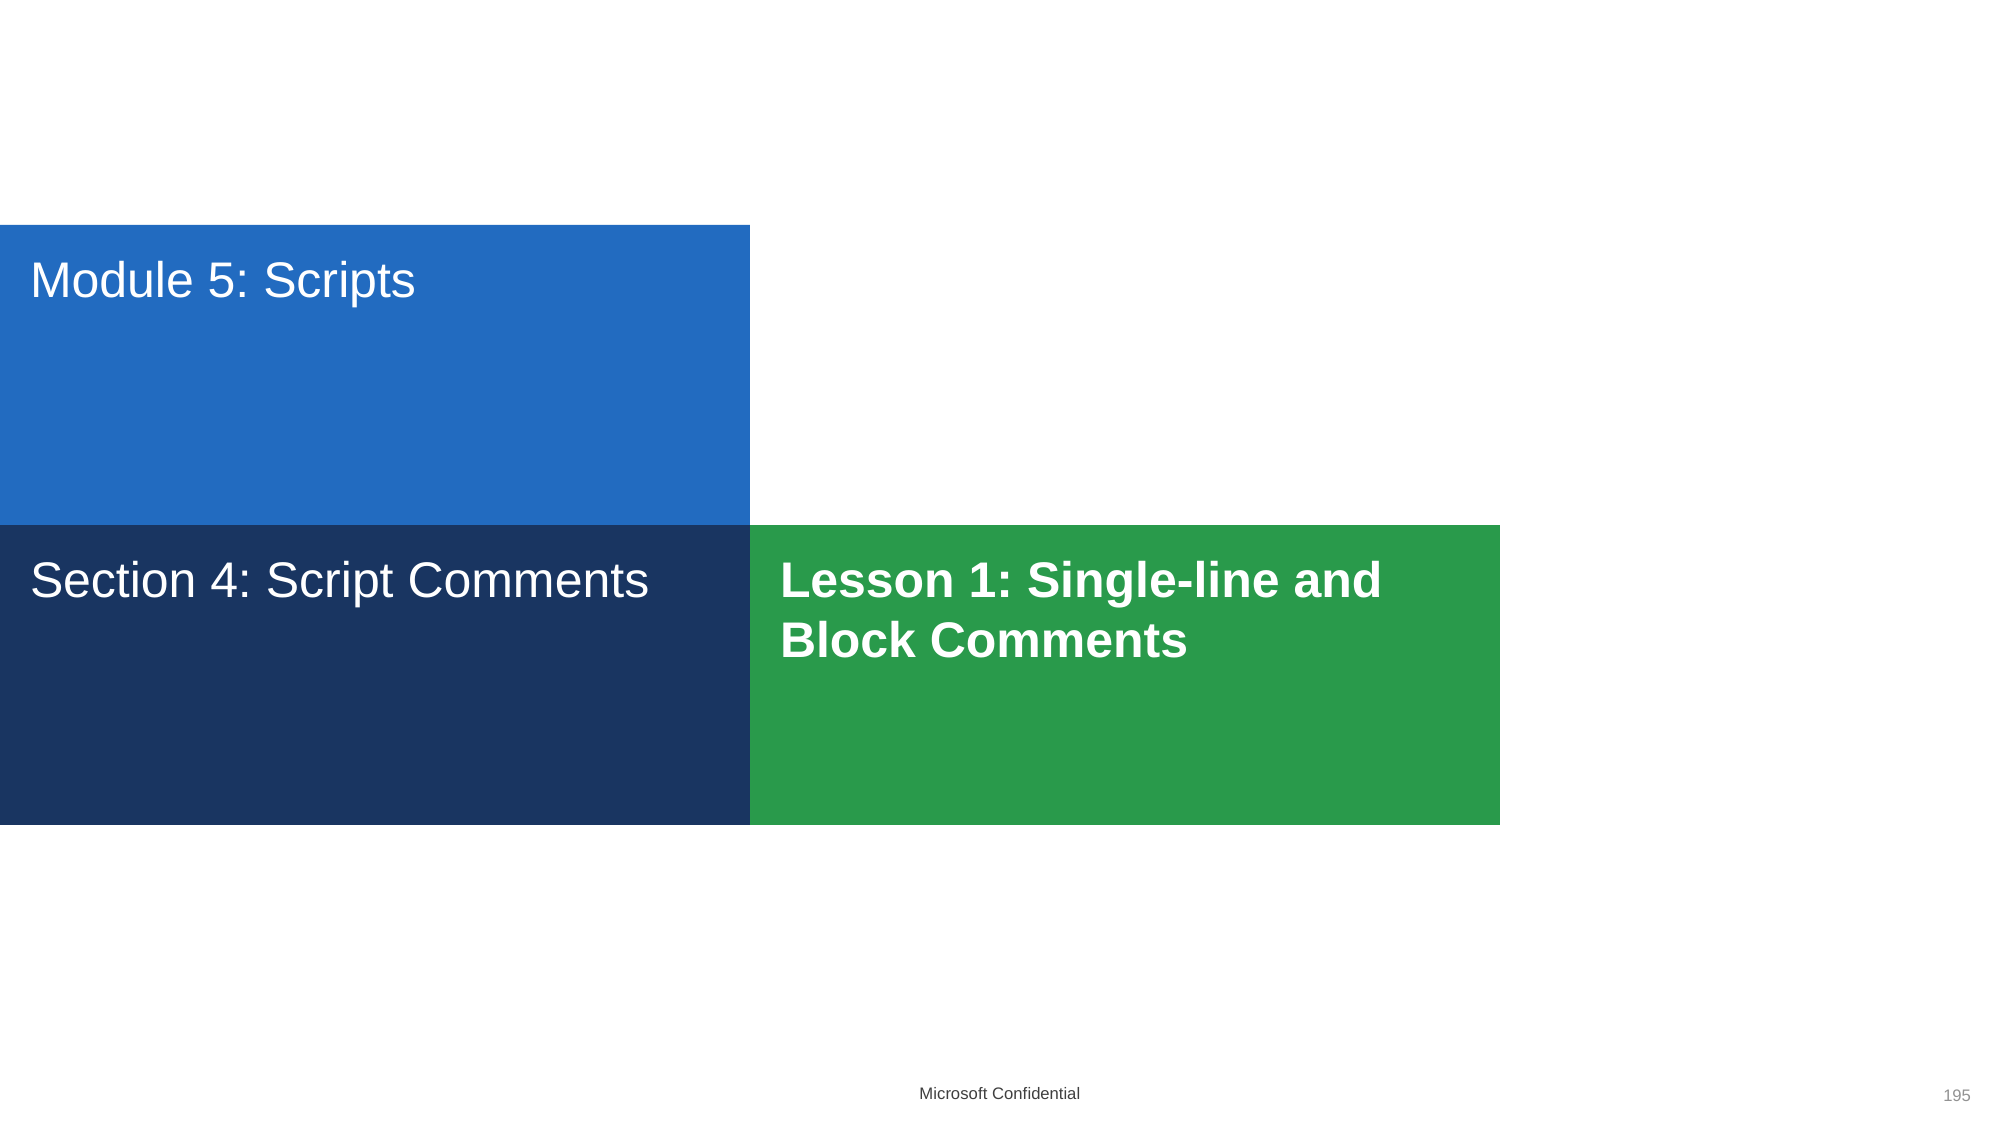

# Module 5: Scripts
Section 4: Script Comments
Lesson 1: Single-line and Block Comments
195